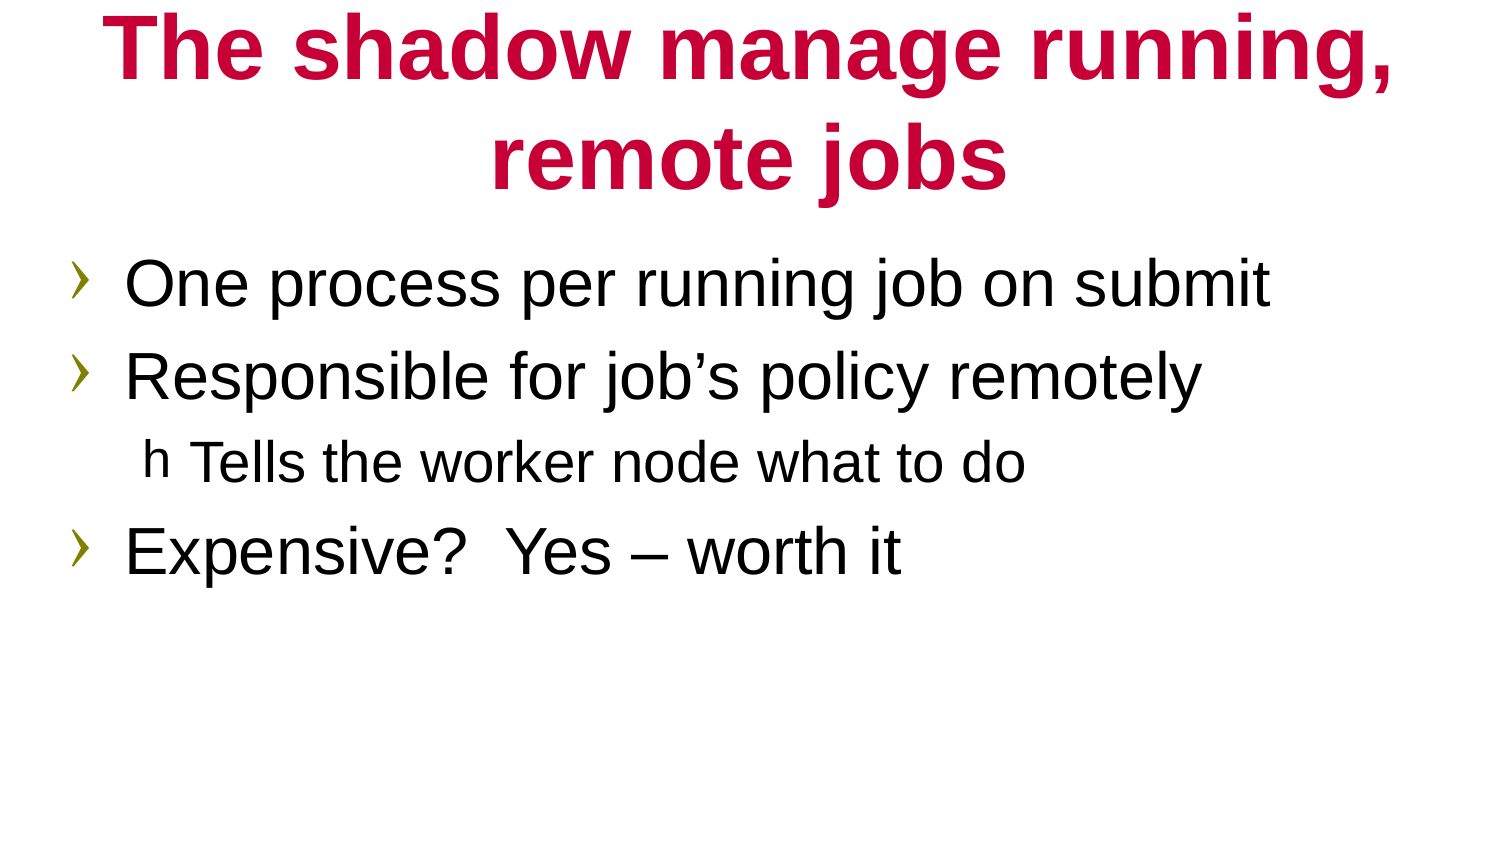

# The shadow manage running, remote jobs
One process per running job on submit
Responsible for job’s policy remotely
Tells the worker node what to do
Expensive?  Yes – worth it